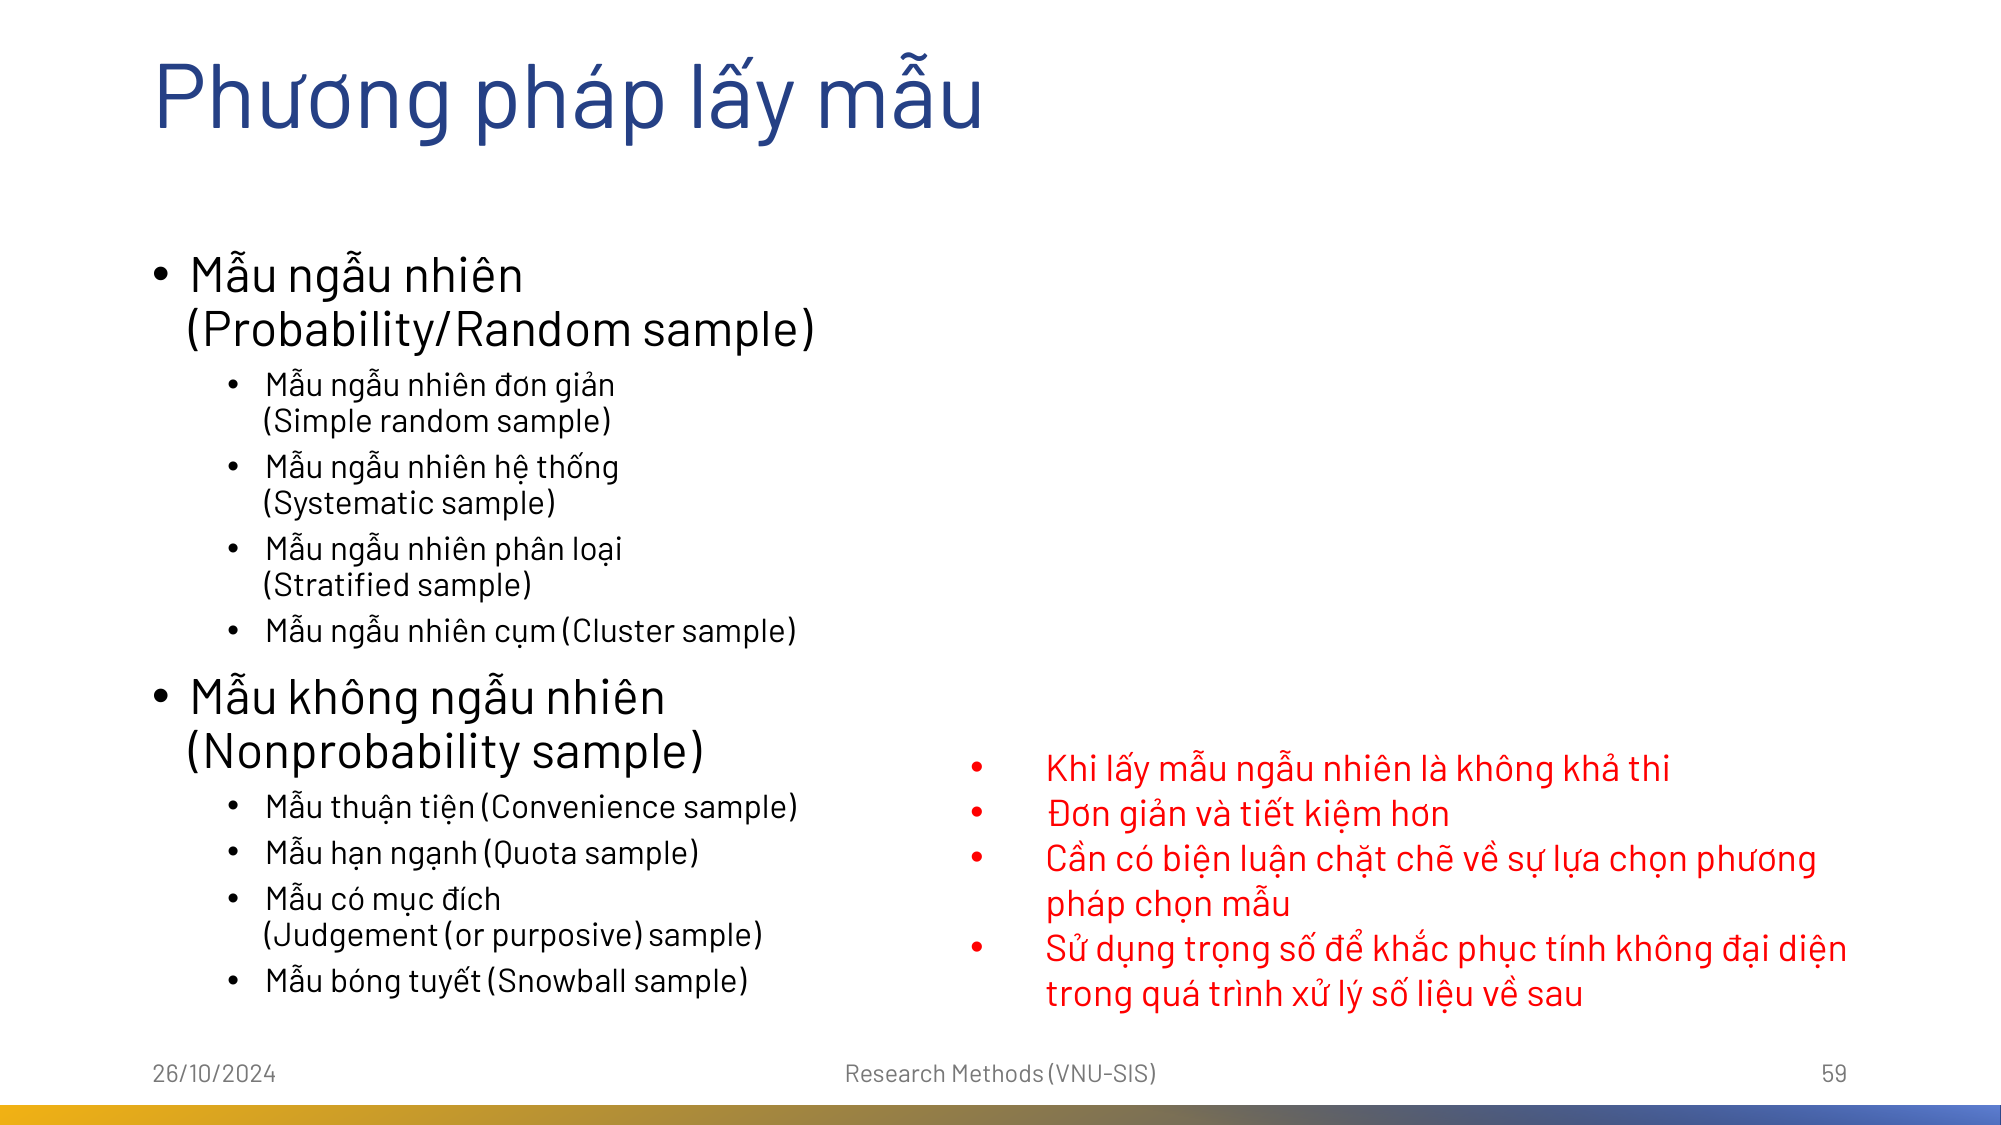

# Phương pháp lấy mẫu
Mẫu ngẫu nhiên (Probability/Random sample)
Mẫu ngẫu nhiên đơn giản
(Simple random sample)
Mẫu ngẫu nhiên hệ thống
(Systematic sample)
Mẫu ngẫu nhiên phân loại
(Stratified sample)
Mẫu ngẫu nhiên cụm (Cluster sample)
Mẫu không ngẫu nhiên (Nonprobability sample)
Mẫu thuận tiện (Convenience sample)
Mẫu hạn ngạnh (Quota sample)
Mẫu có mục đích
(Judgement (or purposive) sample)
Mẫu bóng tuyết (Snowball sample)

Khi lấy mẫu ngẫu nhiên là không khả thi
Đơn giản và tiết kiệm hơn
Cần có biện luận chặt chẽ về sự lựa chọn phương pháp chọn mẫu
Sử dụng trọng số để khắc phục tính không đại diện trong quá trình xử lý số liệu về sau
26/10/2024
Research Methods (VNU-SIS)
59